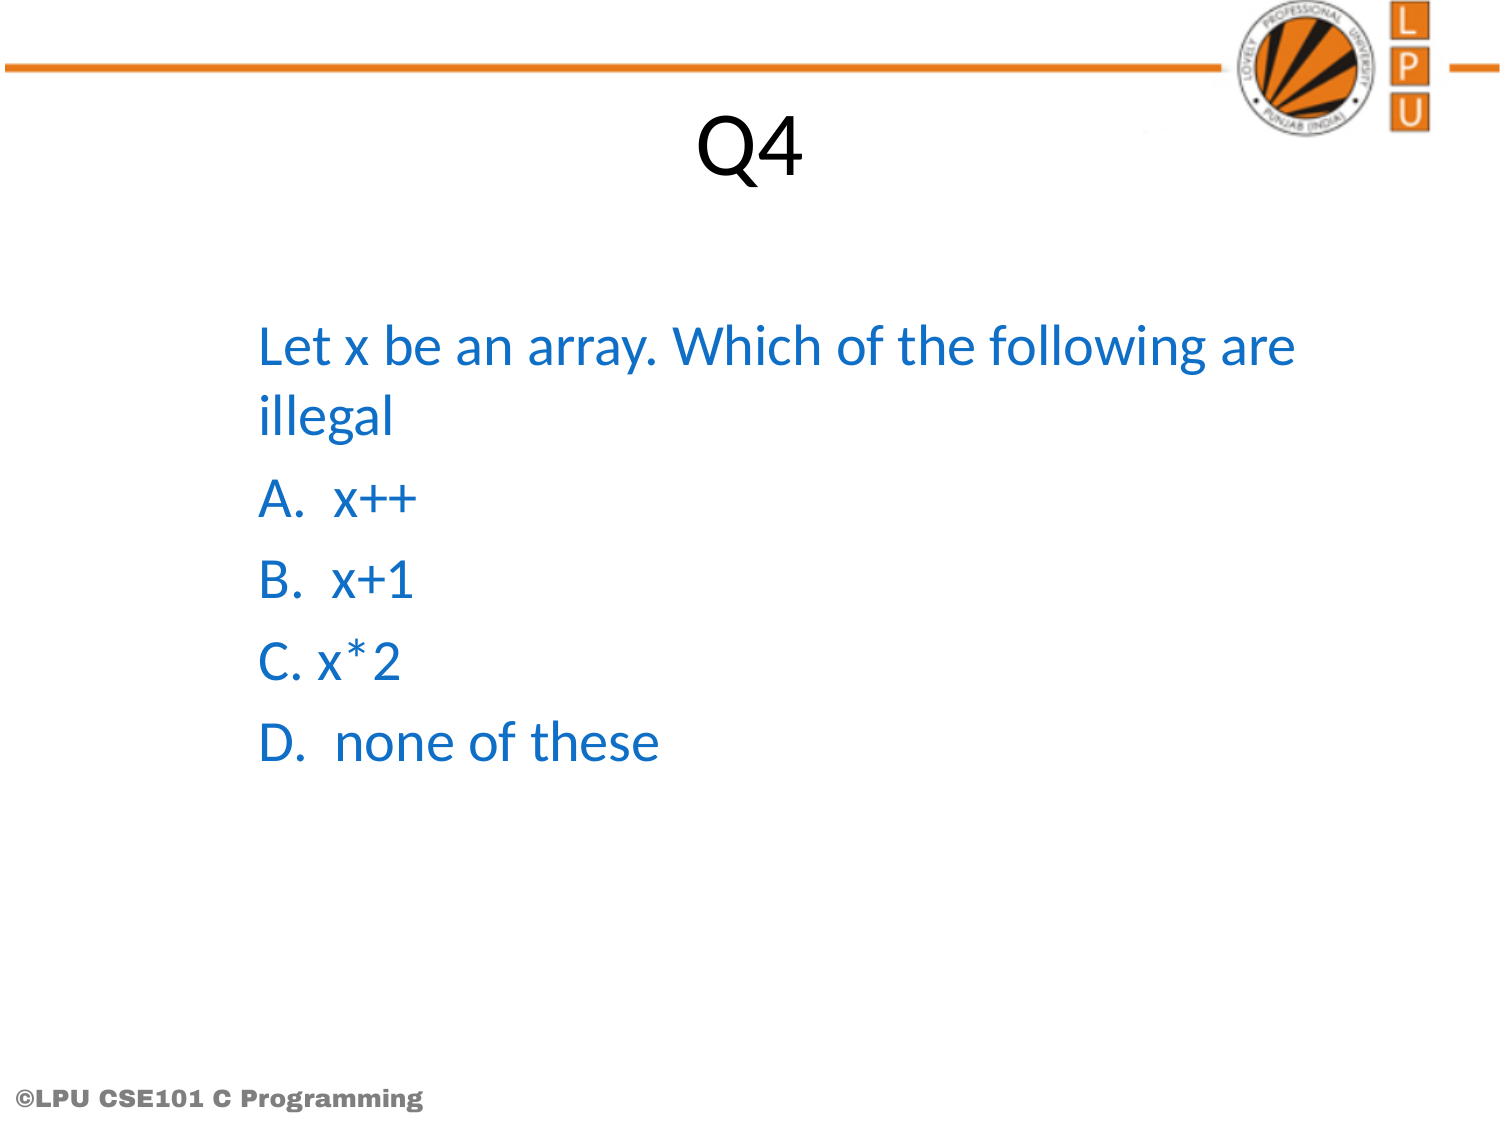

# Q4
Let x be an array. Which of the following are illegal
A.  x++
B.  x+1
C. x*2
D.  none of these